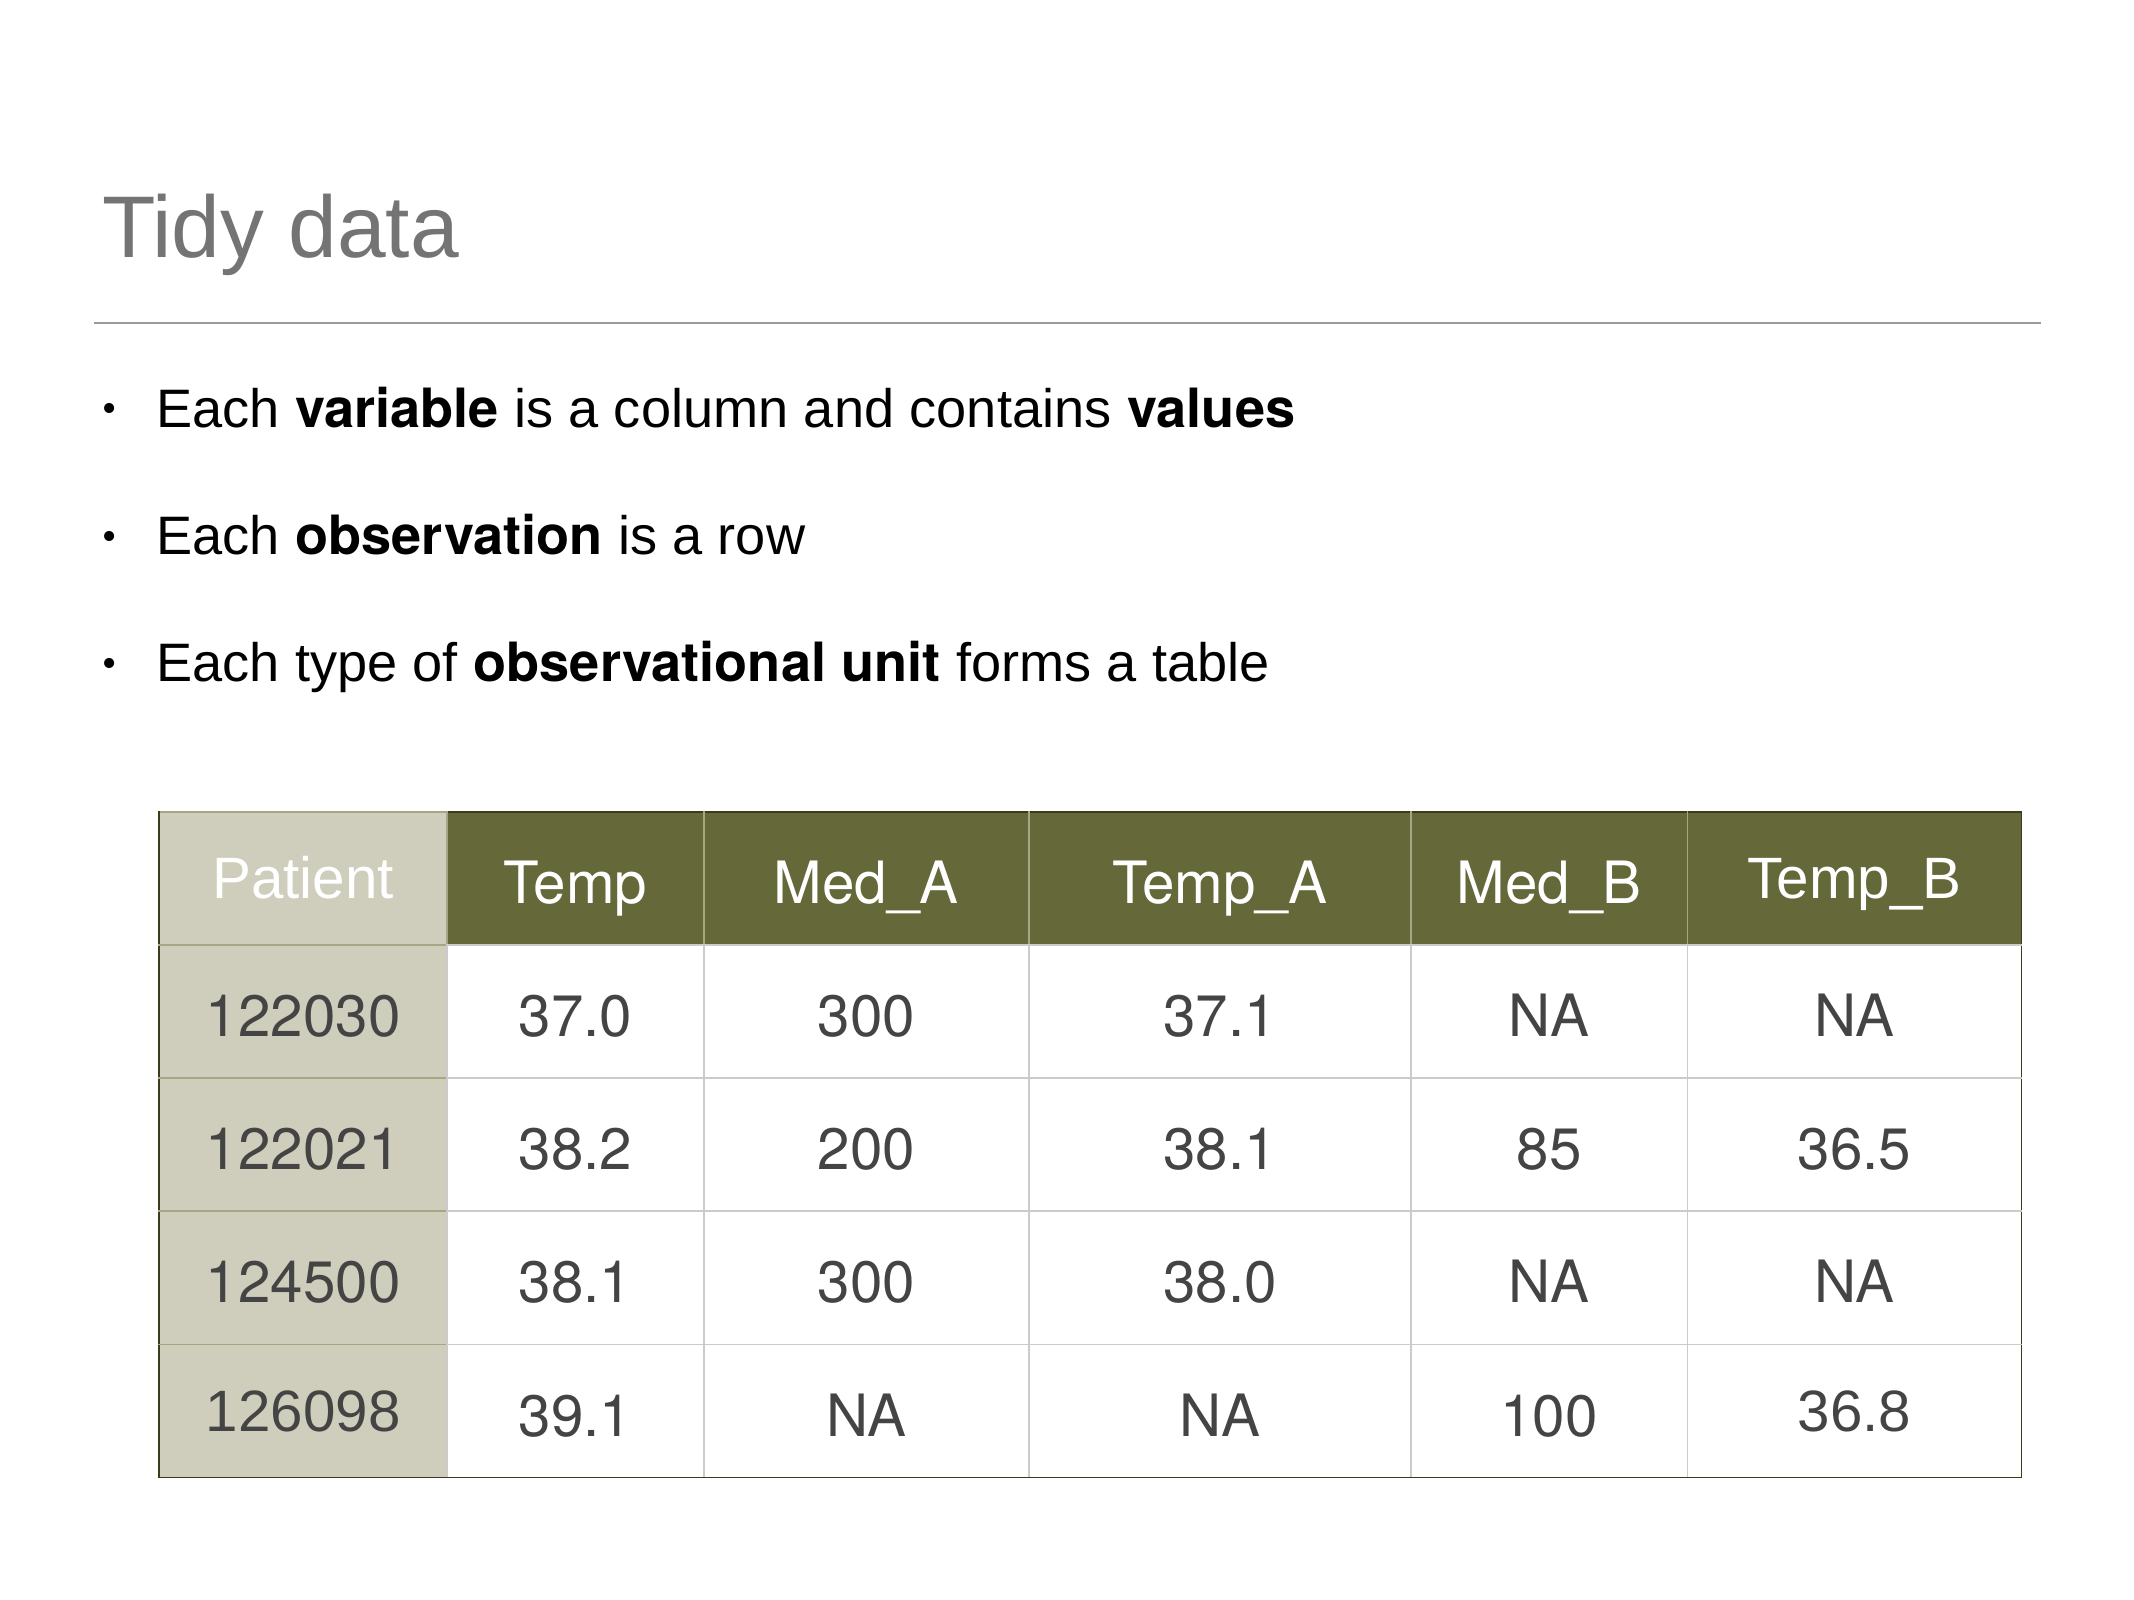

# Tidy data
Each variable is a column and contains values
Each observation is a row
Each type of observational unit forms a table
| Patient | Temp | Med\_A | Temp\_A | Med\_B | Temp\_B |
| --- | --- | --- | --- | --- | --- |
| 122030 | 37.0 | 300 | 37.1 | NA | NA |
| 122021 | 38.2 | 200 | 38.1 | 85 | 36.5 |
| 124500 | 38.1 | 300 | 38.0 | NA | NA |
| 126098 | 39.1 | NA | NA | 100 | 36.8 |